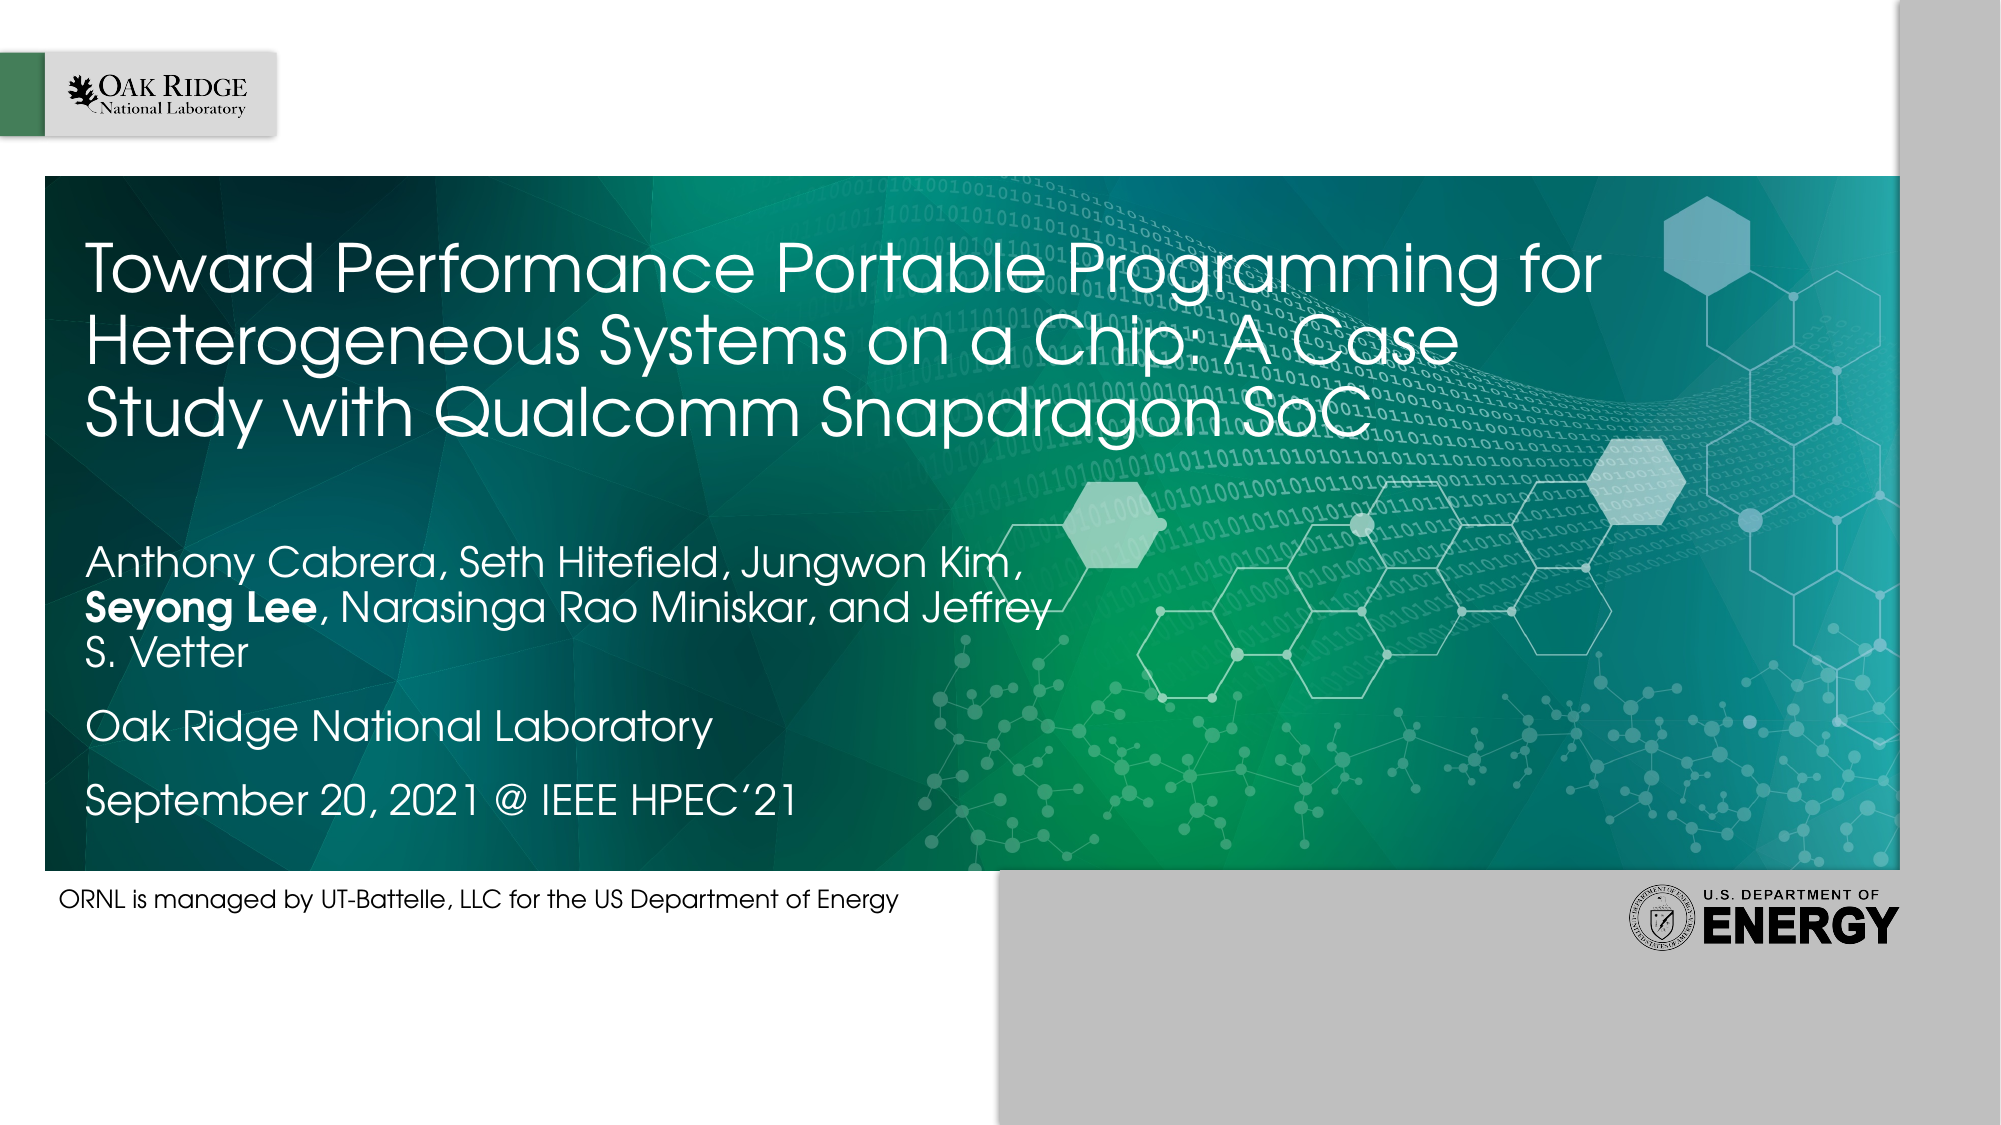

# Toward Performance Portable Programming for Heterogeneous Systems on a Chip: A Case Study with Qualcomm Snapdragon SoC
Anthony Cabrera, Seth Hitefield, Jungwon Kim, Seyong Lee, Narasinga Rao Miniskar, and Jeffrey S. Vetter
Oak Ridge National Laboratory
September 20, 2021 @ IEEE HPEC’21